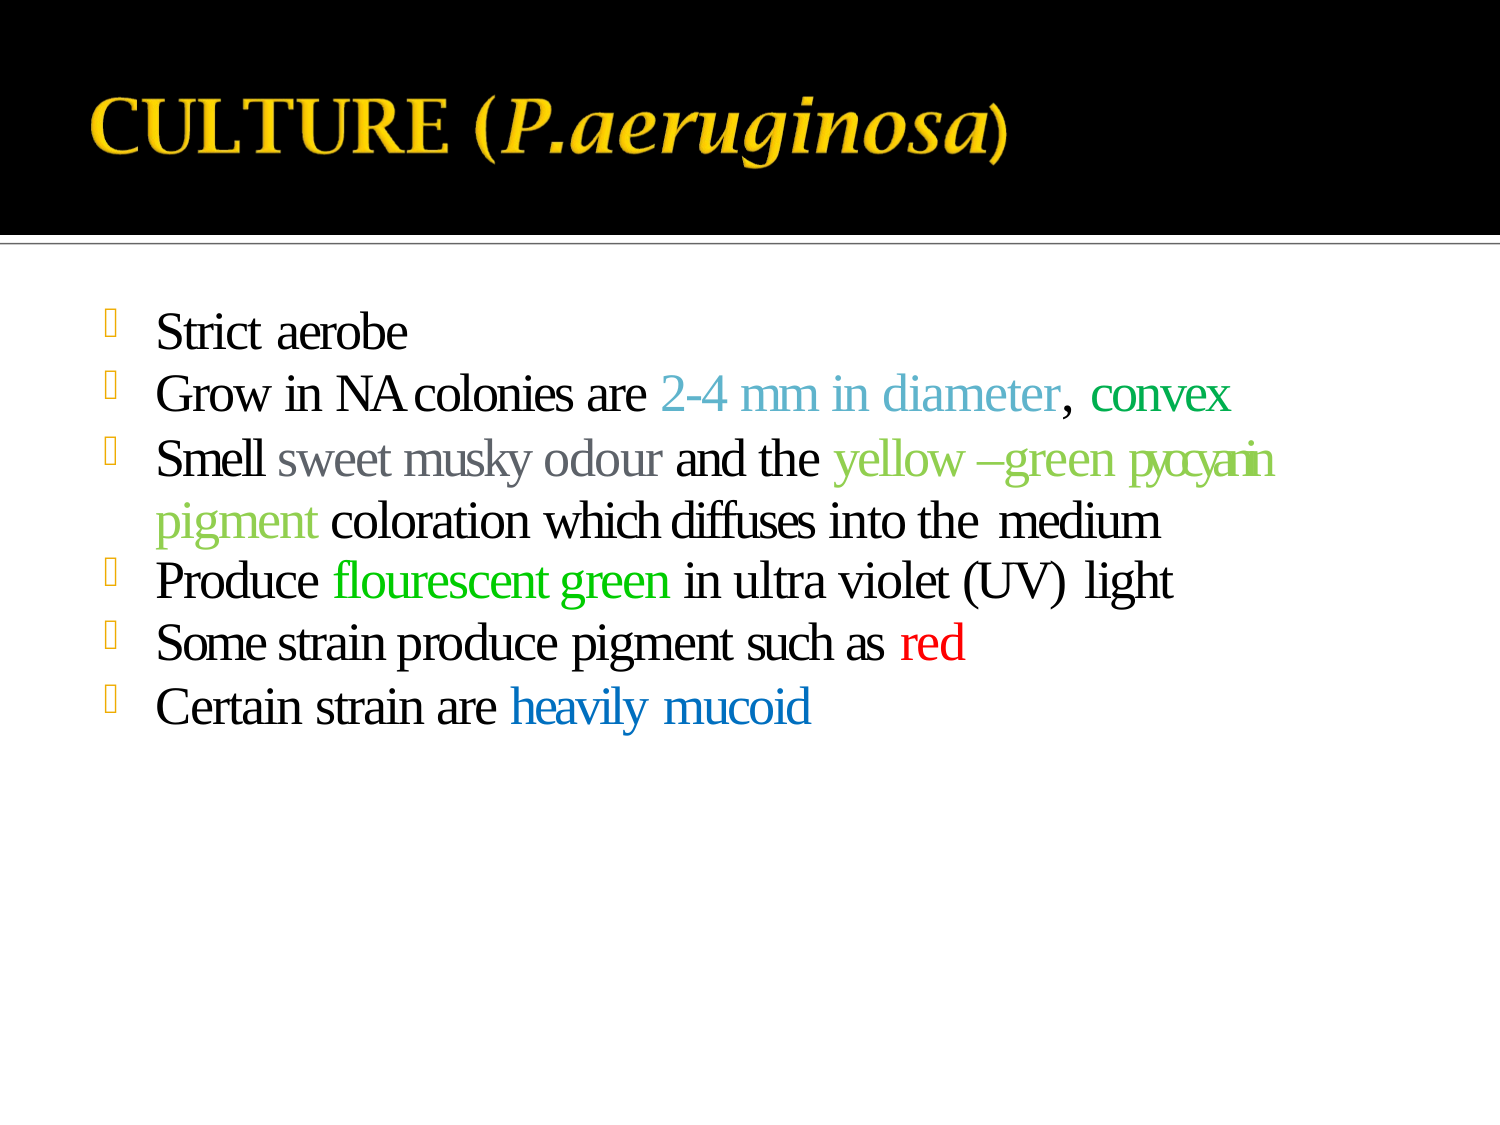

Strict aerobe
Grow in NA colonies are 2-4 mm in diameter, convex
Smell sweet musky odour and the yellow –green pyocyanin  pigment coloration which diffuses into the medium
Produce flourescent green in ultra violet (UV) light
Some strain produce pigment such as red
Certain strain are heavily mucoid